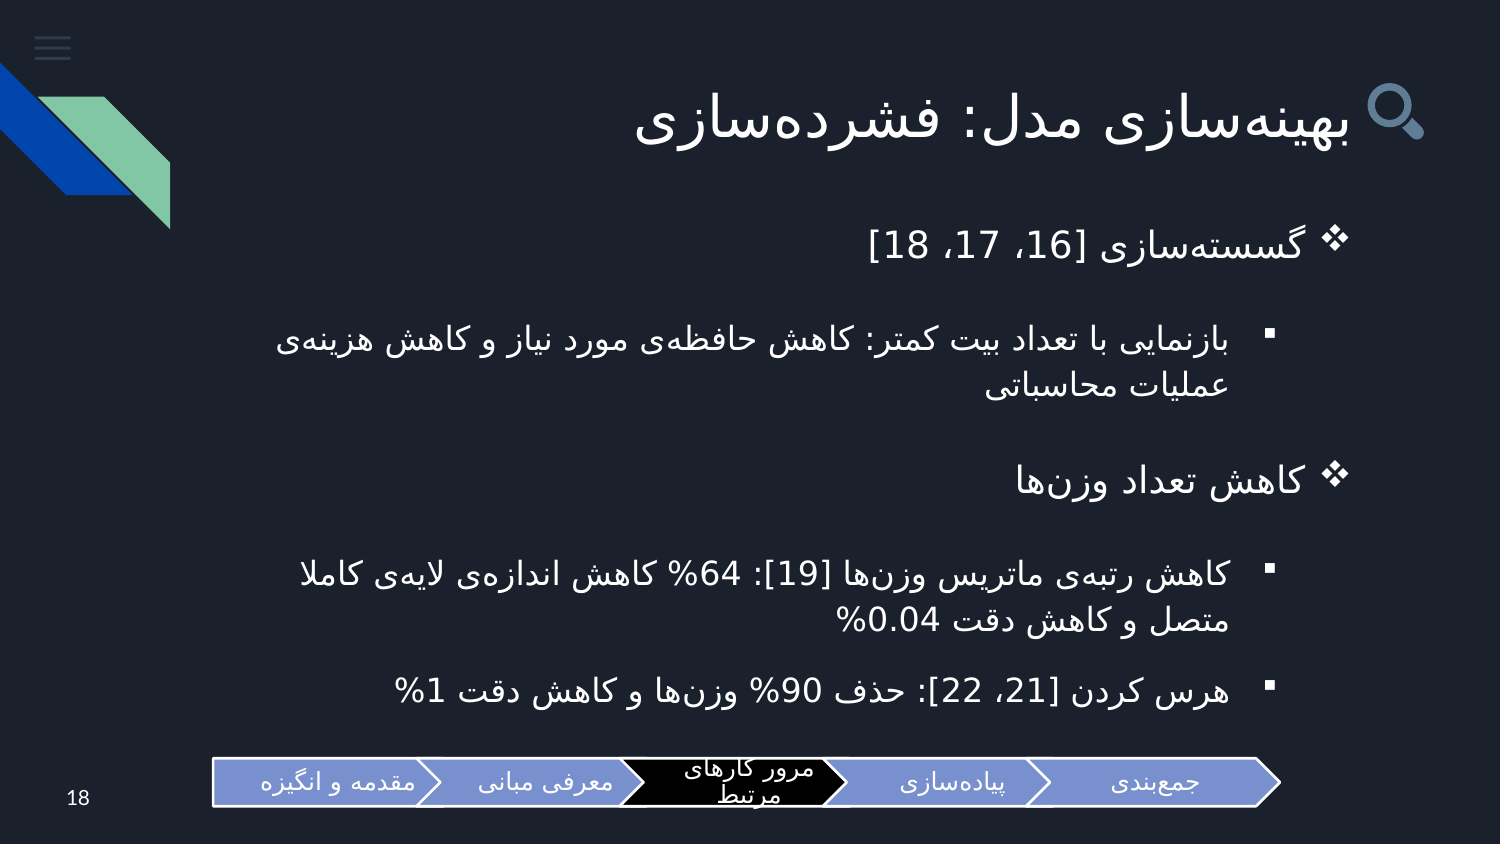

# بهینه‌سازی مدل: فشرده‌سازی

گسسته‌سازی [16، 17، 18]
بازنمایی با تعداد بیت کمتر: کاهش حافظه‌ی مورد نیاز و کاهش هزینه‌ی عملیات محاسباتی
کاهش تعداد وزن‌ها
کاهش رتبه‌ی ماتریس وزن‌ها [19]: 64% کاهش اندازه‌ی لایه‌ی کاملا متصل و کاهش دقت 0.04%
هرس کردن [21، 22]: حذف 90% وزن‌ها و کاهش دقت 1%

مقدمه و انگیزه
معرفی مبانی
مرور کارهای مرتبط
پیاده‌سازی
جمع‌بندی
18